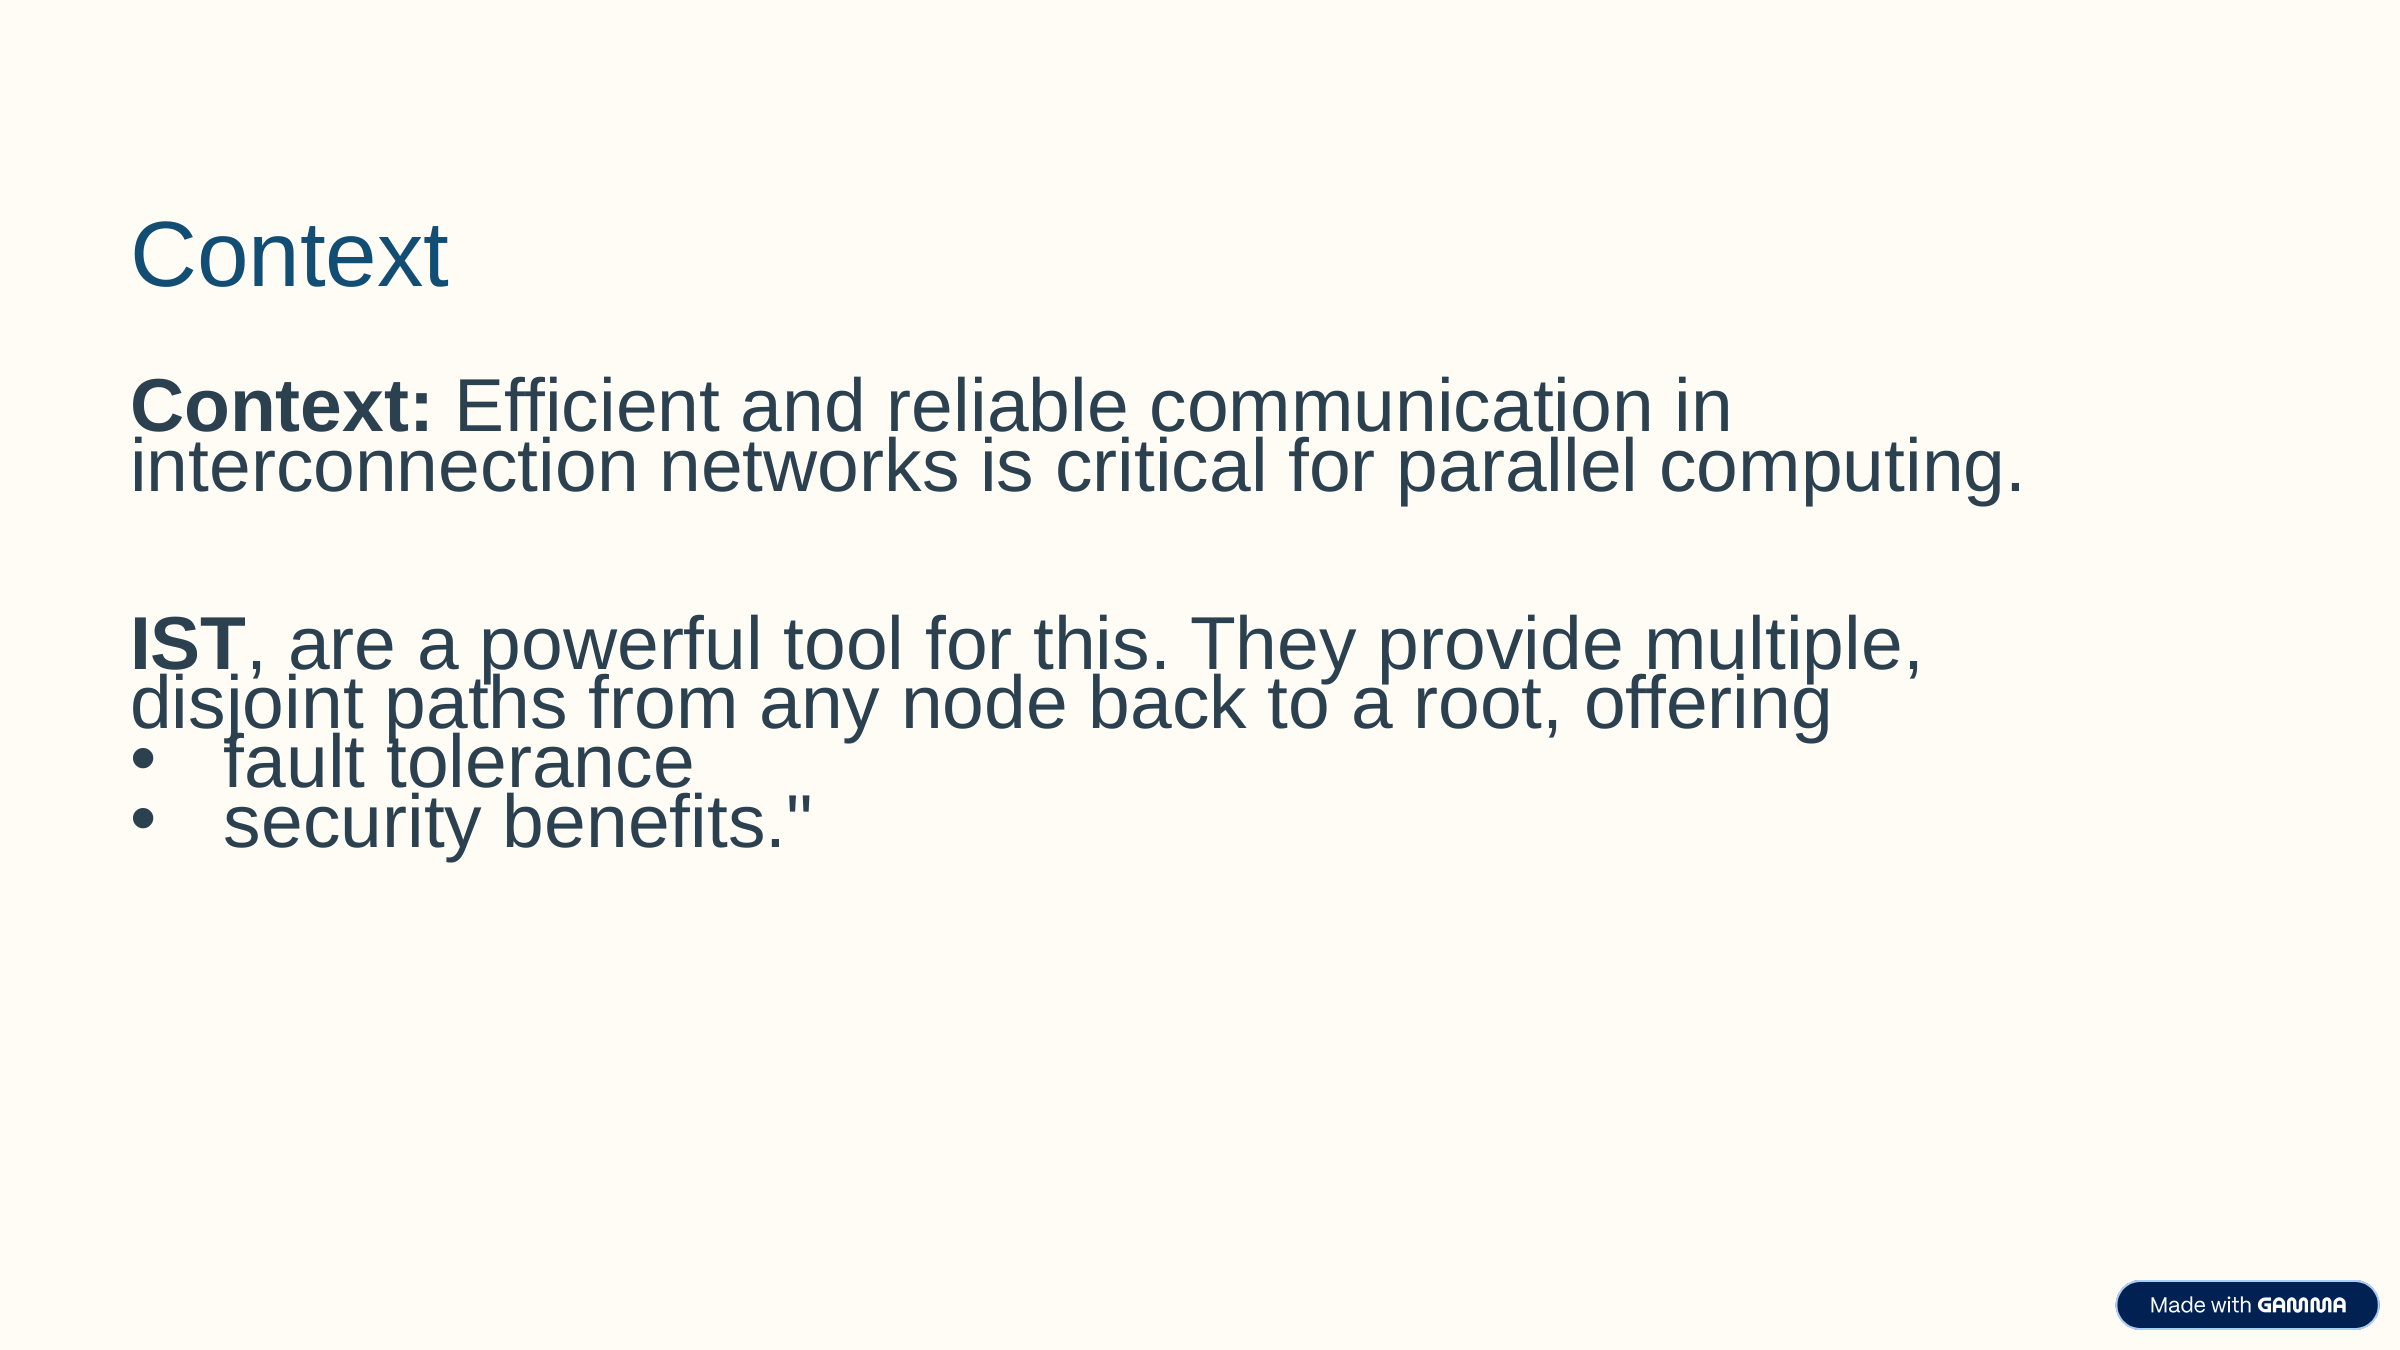

Context
Context: Efficient and reliable communication in interconnection networks is critical for parallel computing.

IST, are a powerful tool for this. They provide multiple,
disjoint paths from any node back to a root, offering
fault tolerance
security benefits."